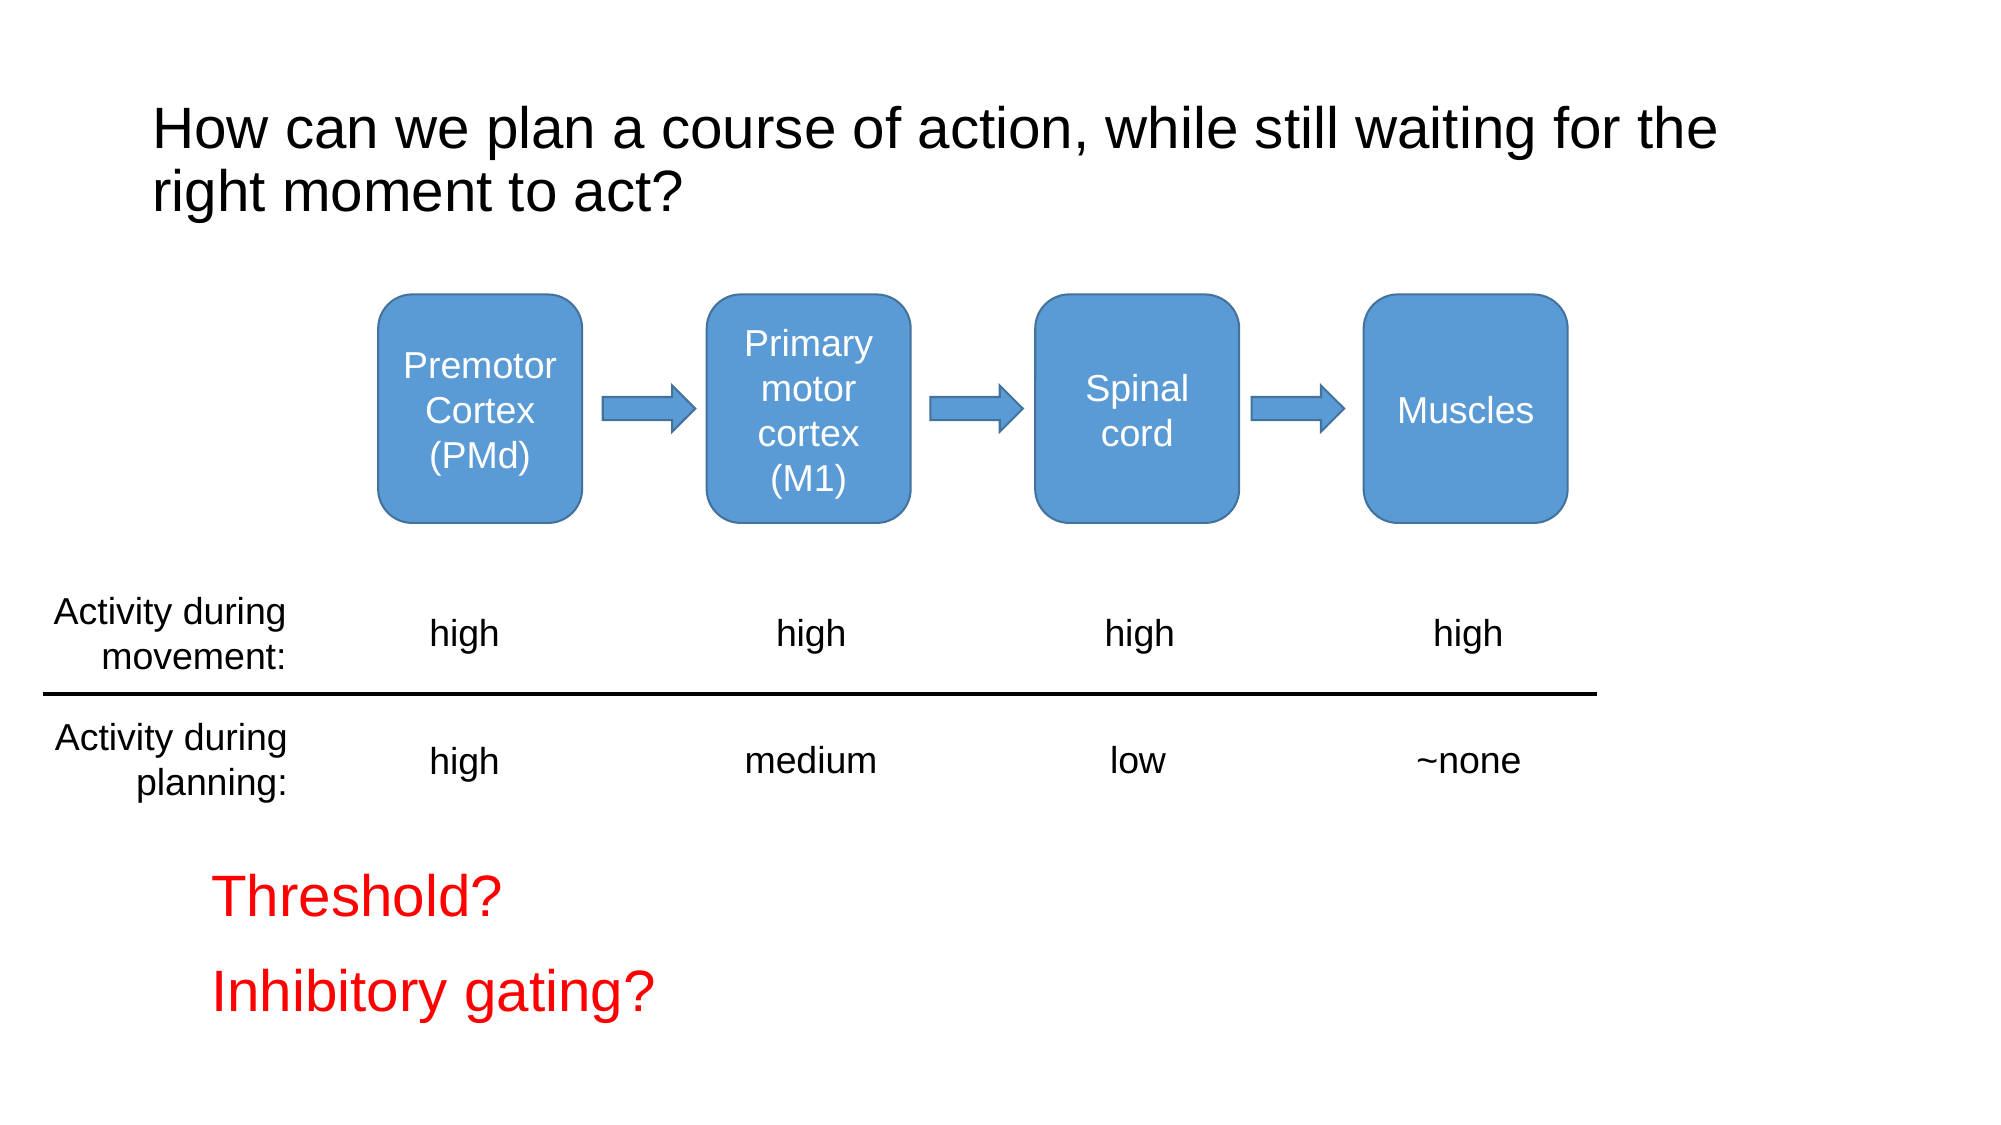

How can we plan a course of action, while still waiting for the right moment to act?
Premotor
Cortex
(PMd)
Primary motor cortex
(M1)
Spinal cord
Muscles

Activity during
movement:
high
high
high
high
Activity during
planning:
medium
~none
low
high
Threshold?
Inhibitory gating?